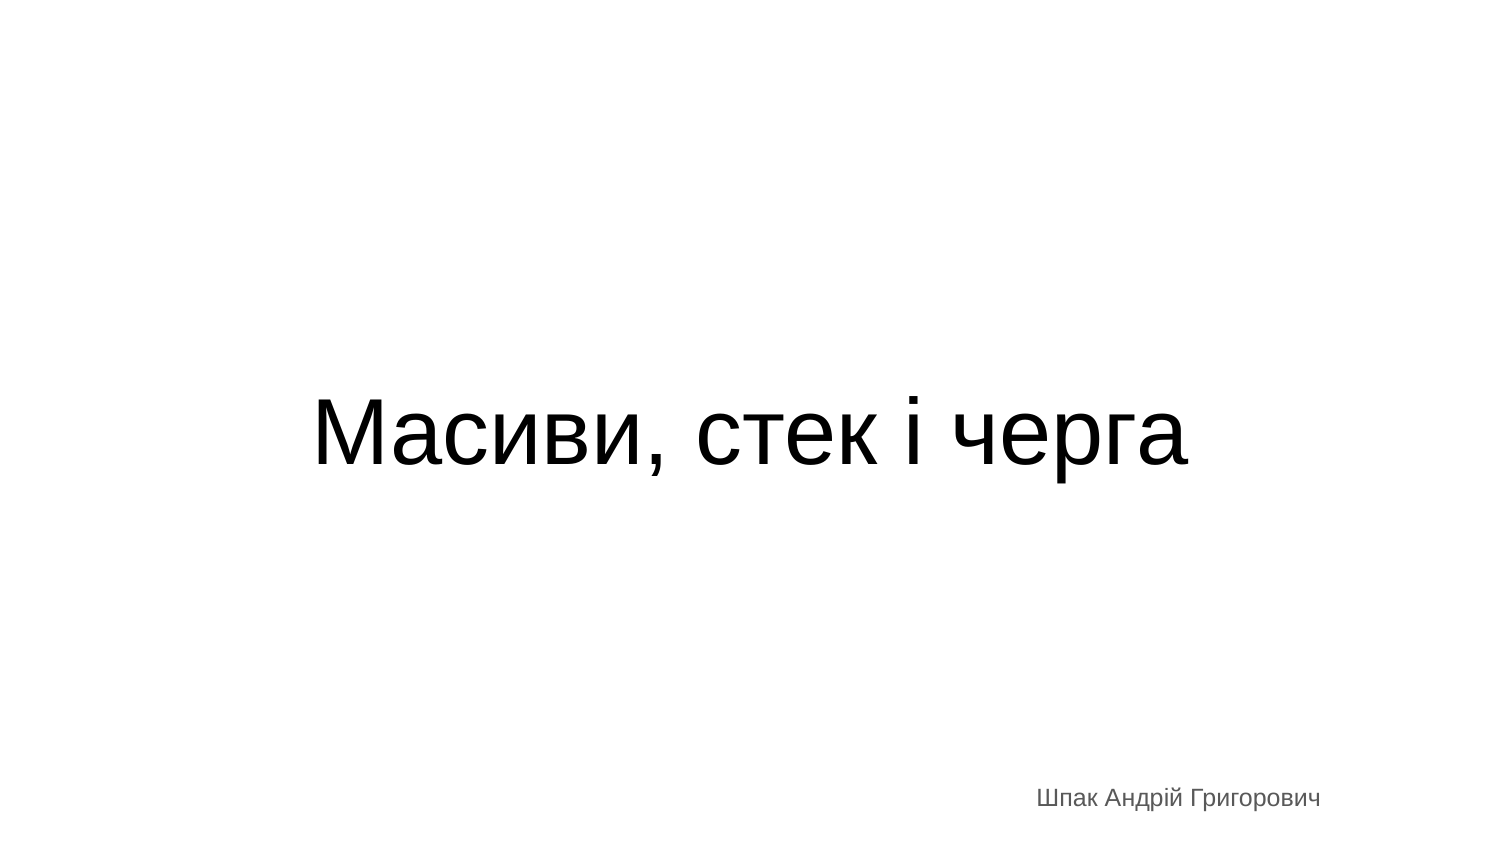

# Масиви, стек і черга
Шпак Андрій Григорович